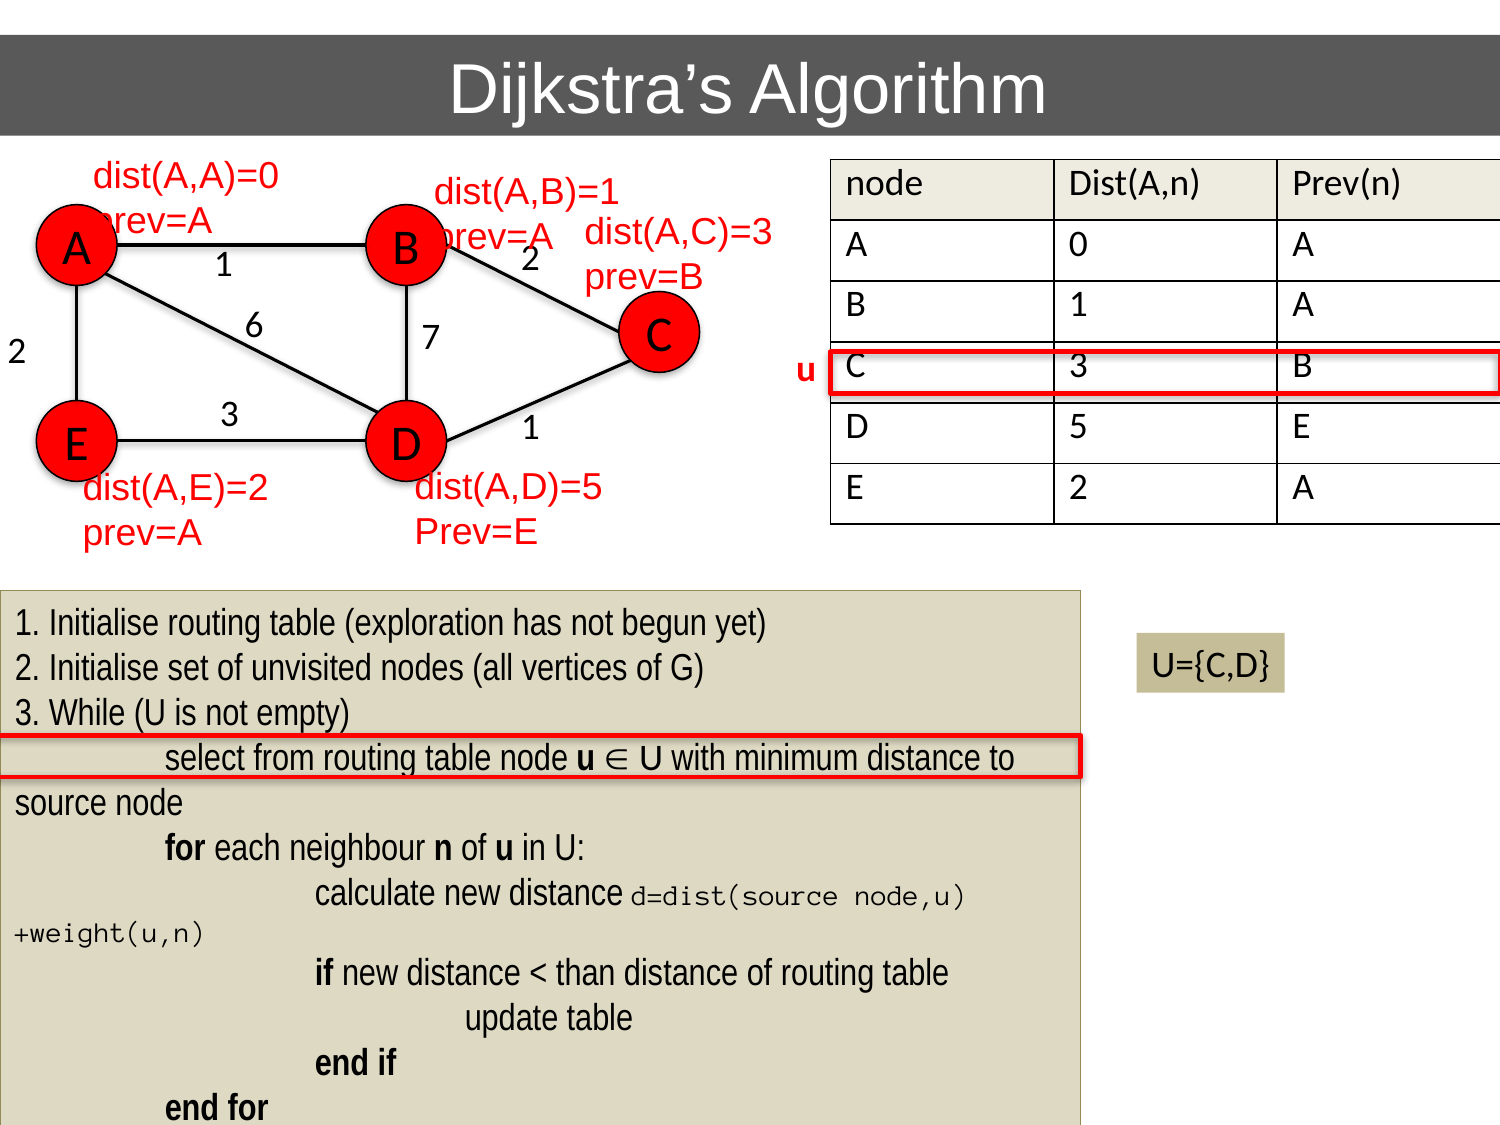

# Dijkstra’s Algorithm
dist(A,A)=0
prev=A
dist(A,C)=3
prev=B
A
B
2
1
C
7
2
3
1
E
D
6
dist(A,B)=1
prev=A
| node | Dist(A,n) | Prev(n) |
| --- | --- | --- |
| A | 0 | A |
| B | 1 | A |
| C | 3 | B |
| D | 5 | E |
| E | 2 | A |
u

dist(A,D)=5
Prev=E
dist(A,E)=2
prev=A
1. Initialise routing table (exploration has not begun yet)
2. Initialise set of unvisited nodes (all vertices of G)
3. While (U is not empty)
	select from routing table node u ∈ U with minimum distance to source node
	for each neighbour n of u in U:
		calculate new distance d=dist(source node,u)+weight(u,n)
		if new distance < than distance of routing table
			update table
		end if
	end for
         remove u from U
U={C,D}